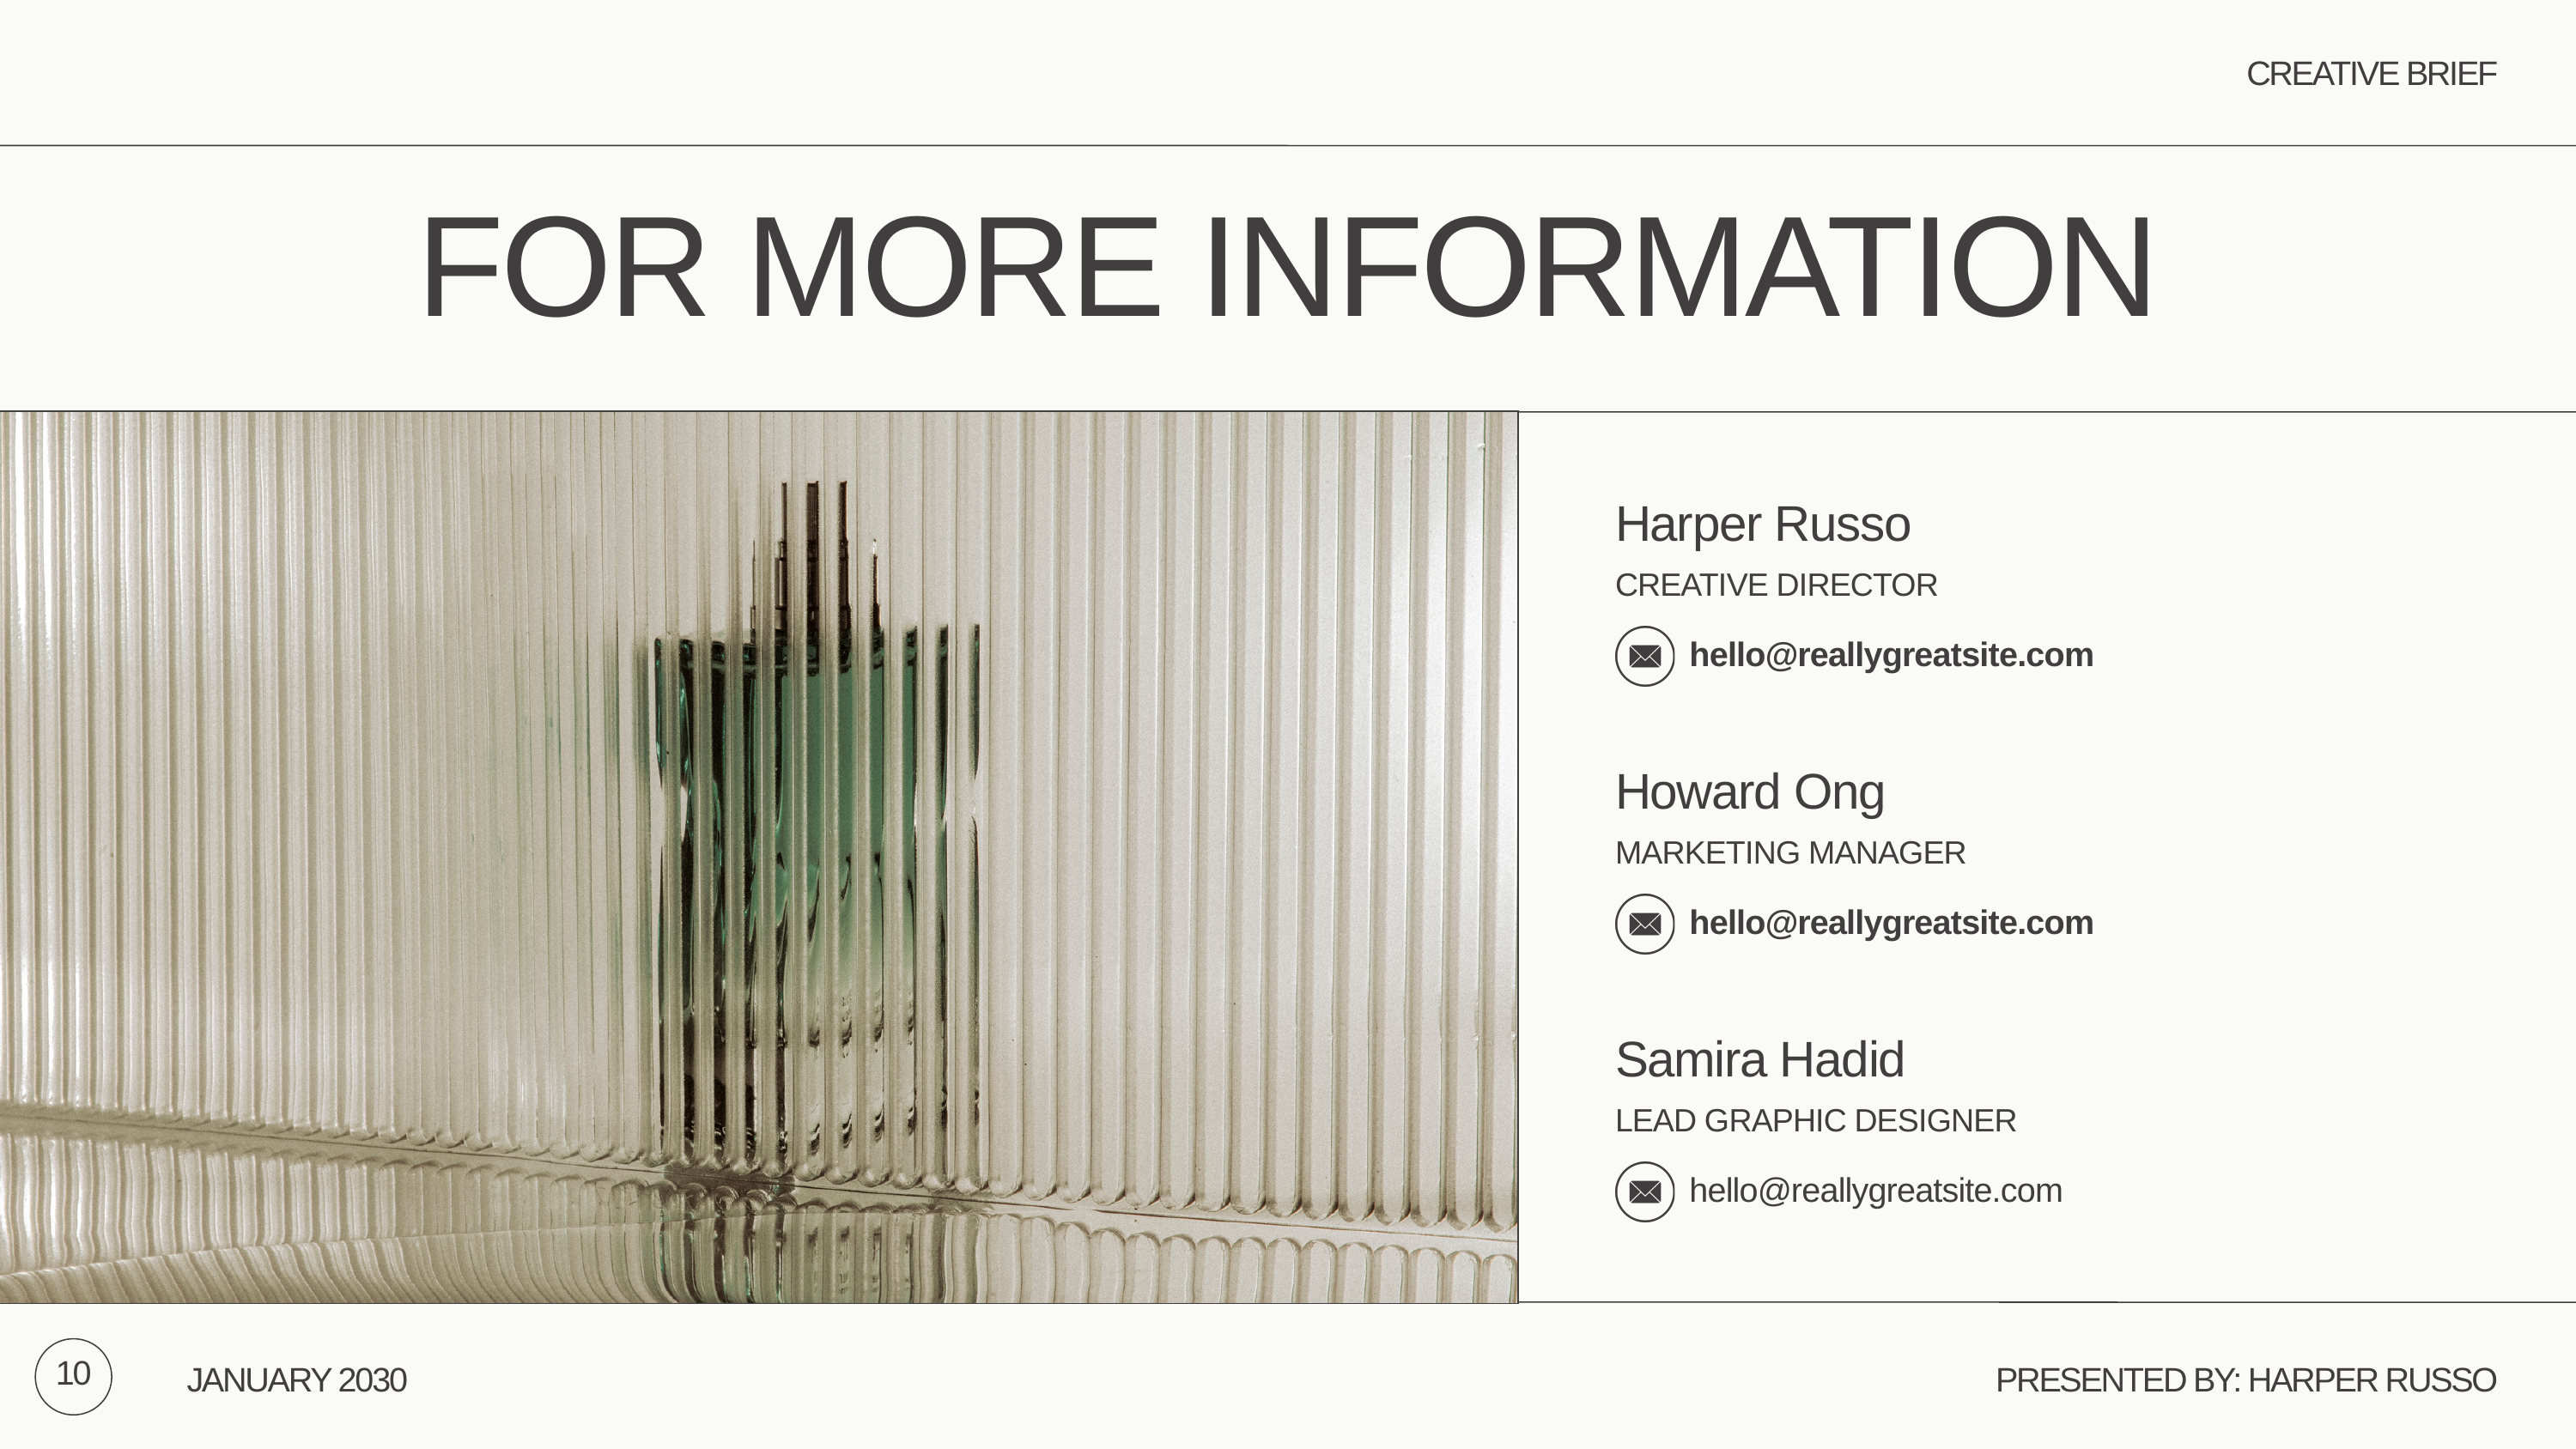

CREATIVE BRIEF

FOR MORE INFORMATION

Harper Russo
CREATIVE DIRECTOR

hello@reallygreatsite.com
Howard Ong
MARKETING MANAGER

hello@reallygreatsite.com
Samira Hadid
LEAD GRAPHIC DESIGNER

hello@reallygreatsite.com

10
JANUARY 2030
PRESENTED BY: HARPER RUSSO